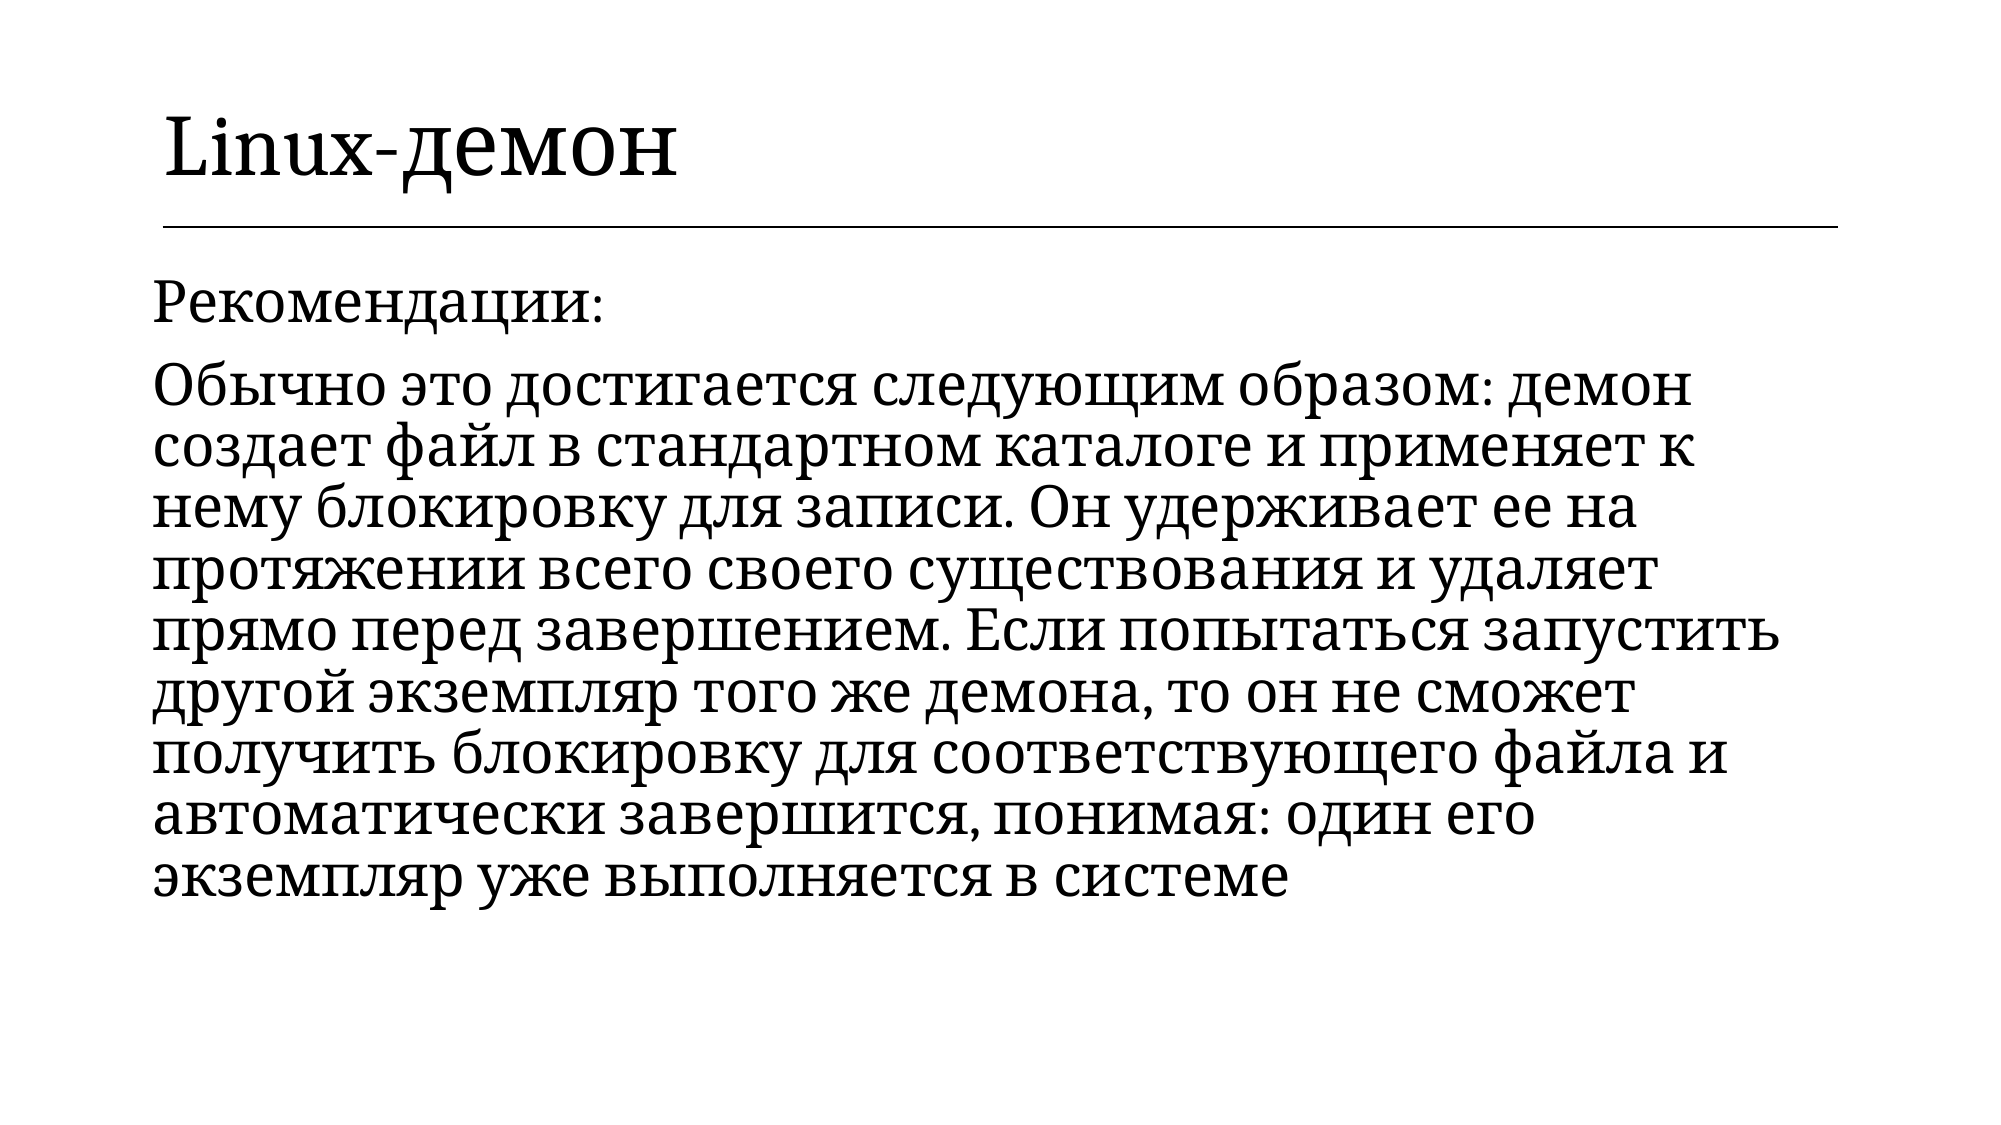

| Linux-демон |
| --- |
Рекомендации:
Обычно это достигается следующим образом: демон создает файл в стандартном каталоге и применяет к нему блокировку для записи. Он удерживает ее на протяжении всего своего существования и удаляет прямо перед завершением. Если попытаться запустить другой экземпляр того же демона, то он не сможет получить блокировку для соответствующего файла и автоматически завершится, понимая: один его экземпляр уже выполняется в системе